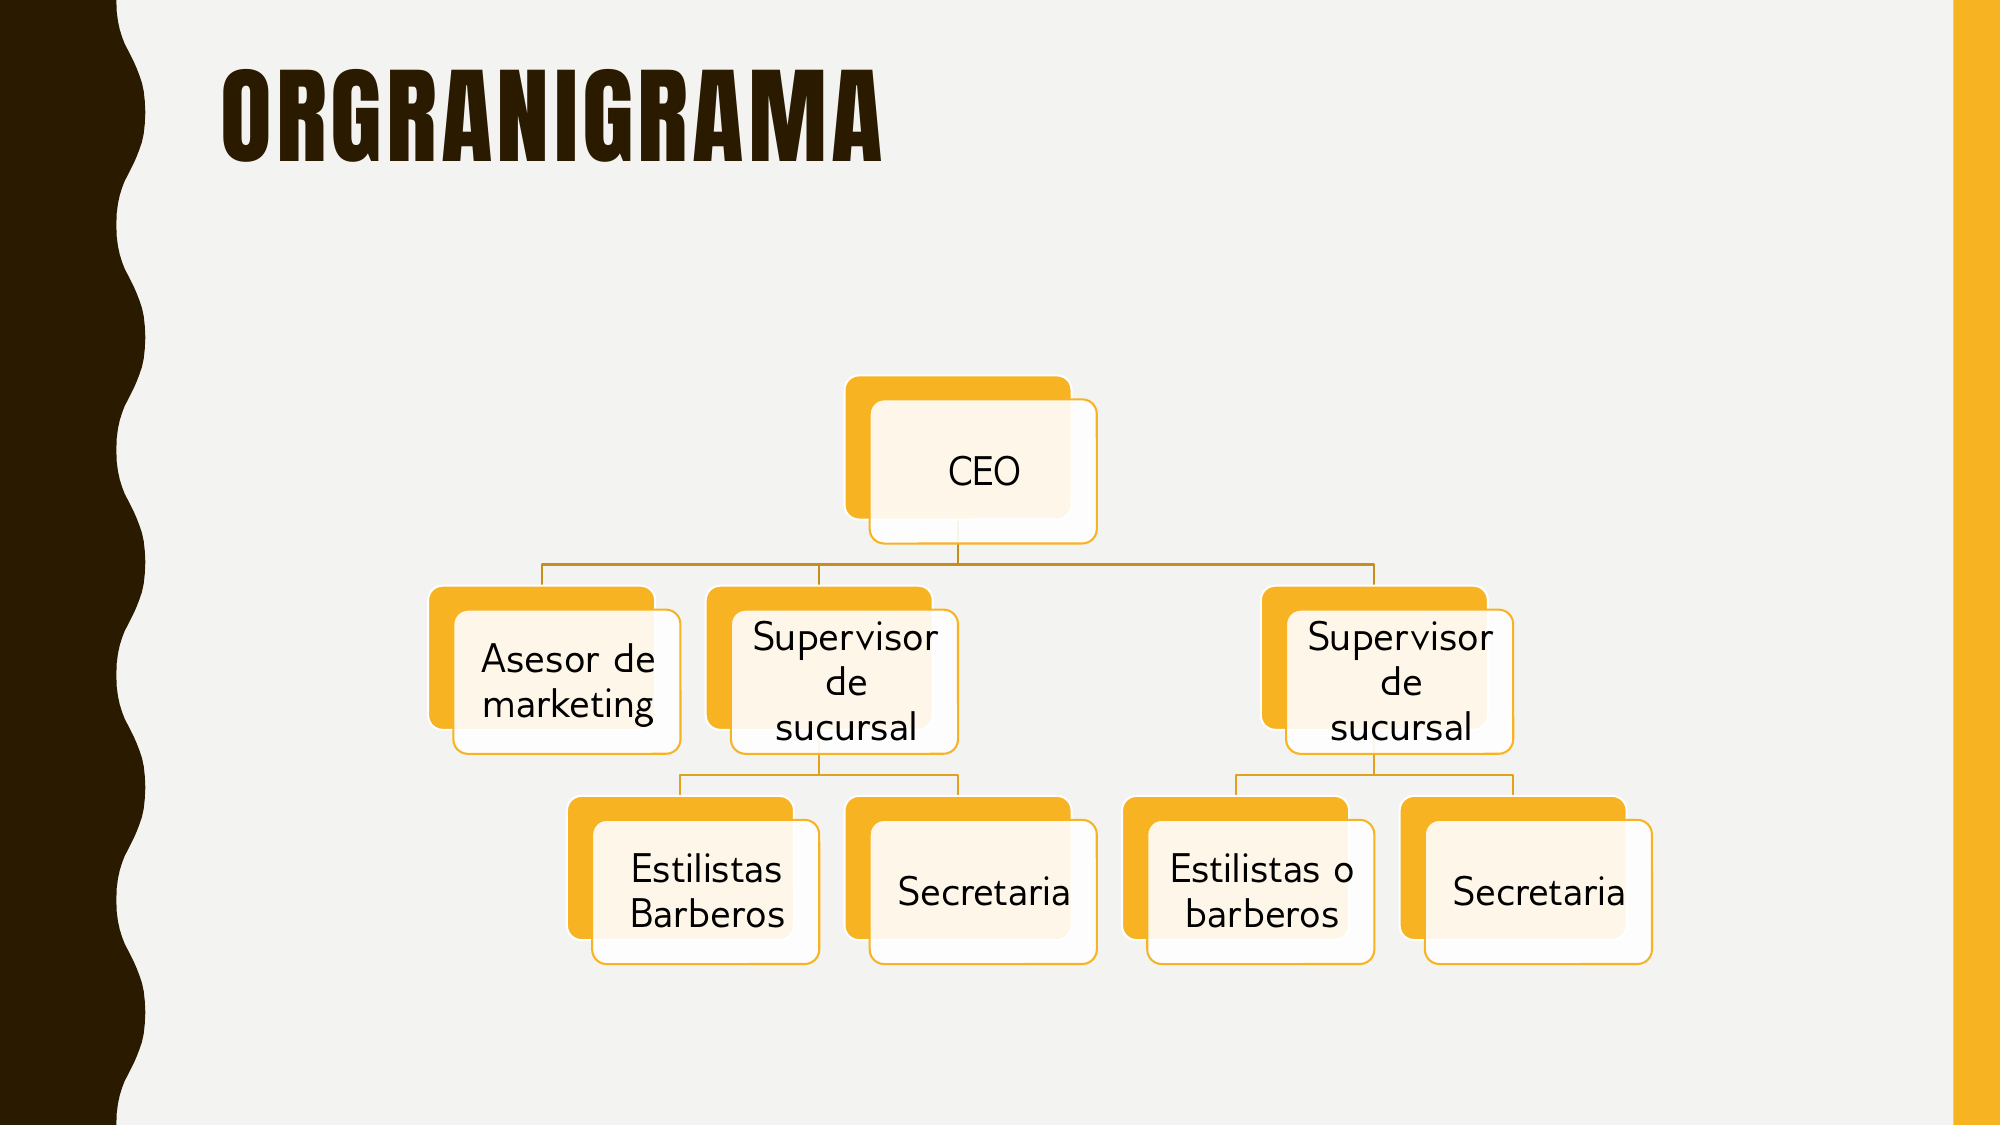

# orgranigrama
CEO
Asesor de marketing
Supervisor de sucursal
Estilistas Barberos
Secretaria
Supervisor de sucursal
Estilistas o barberos
Secretaria